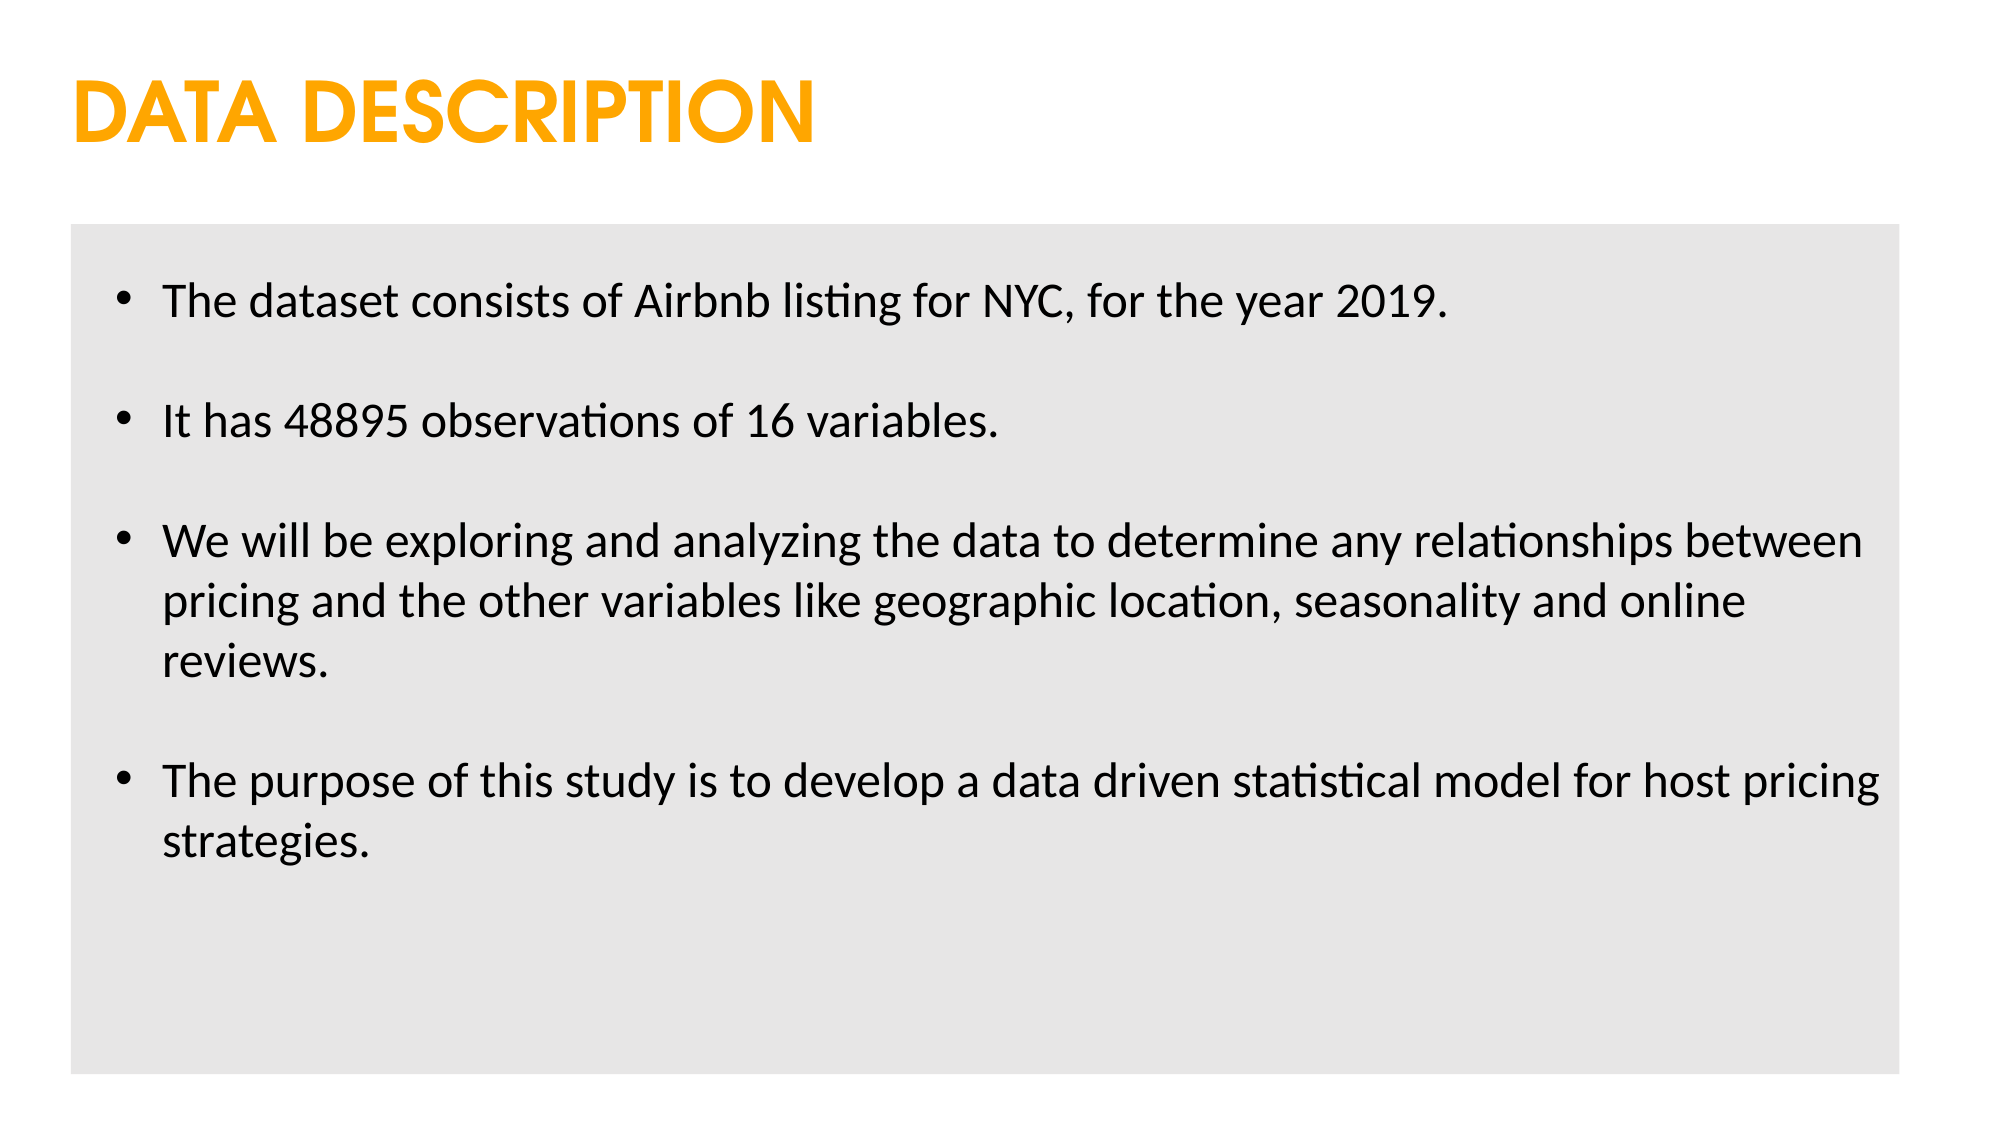

DATA DESCRIPTION

The dataset consists of Airbnb listing for NYC, for the year 2019.

It has 48895 observations of 16 variables.

We will be exploring and analyzing the data to determine any relationships between pricing and the other variables like geographic location, seasonality and online reviews.

The purpose of this study is to develop a data driven statistical model for host pricing strategies.